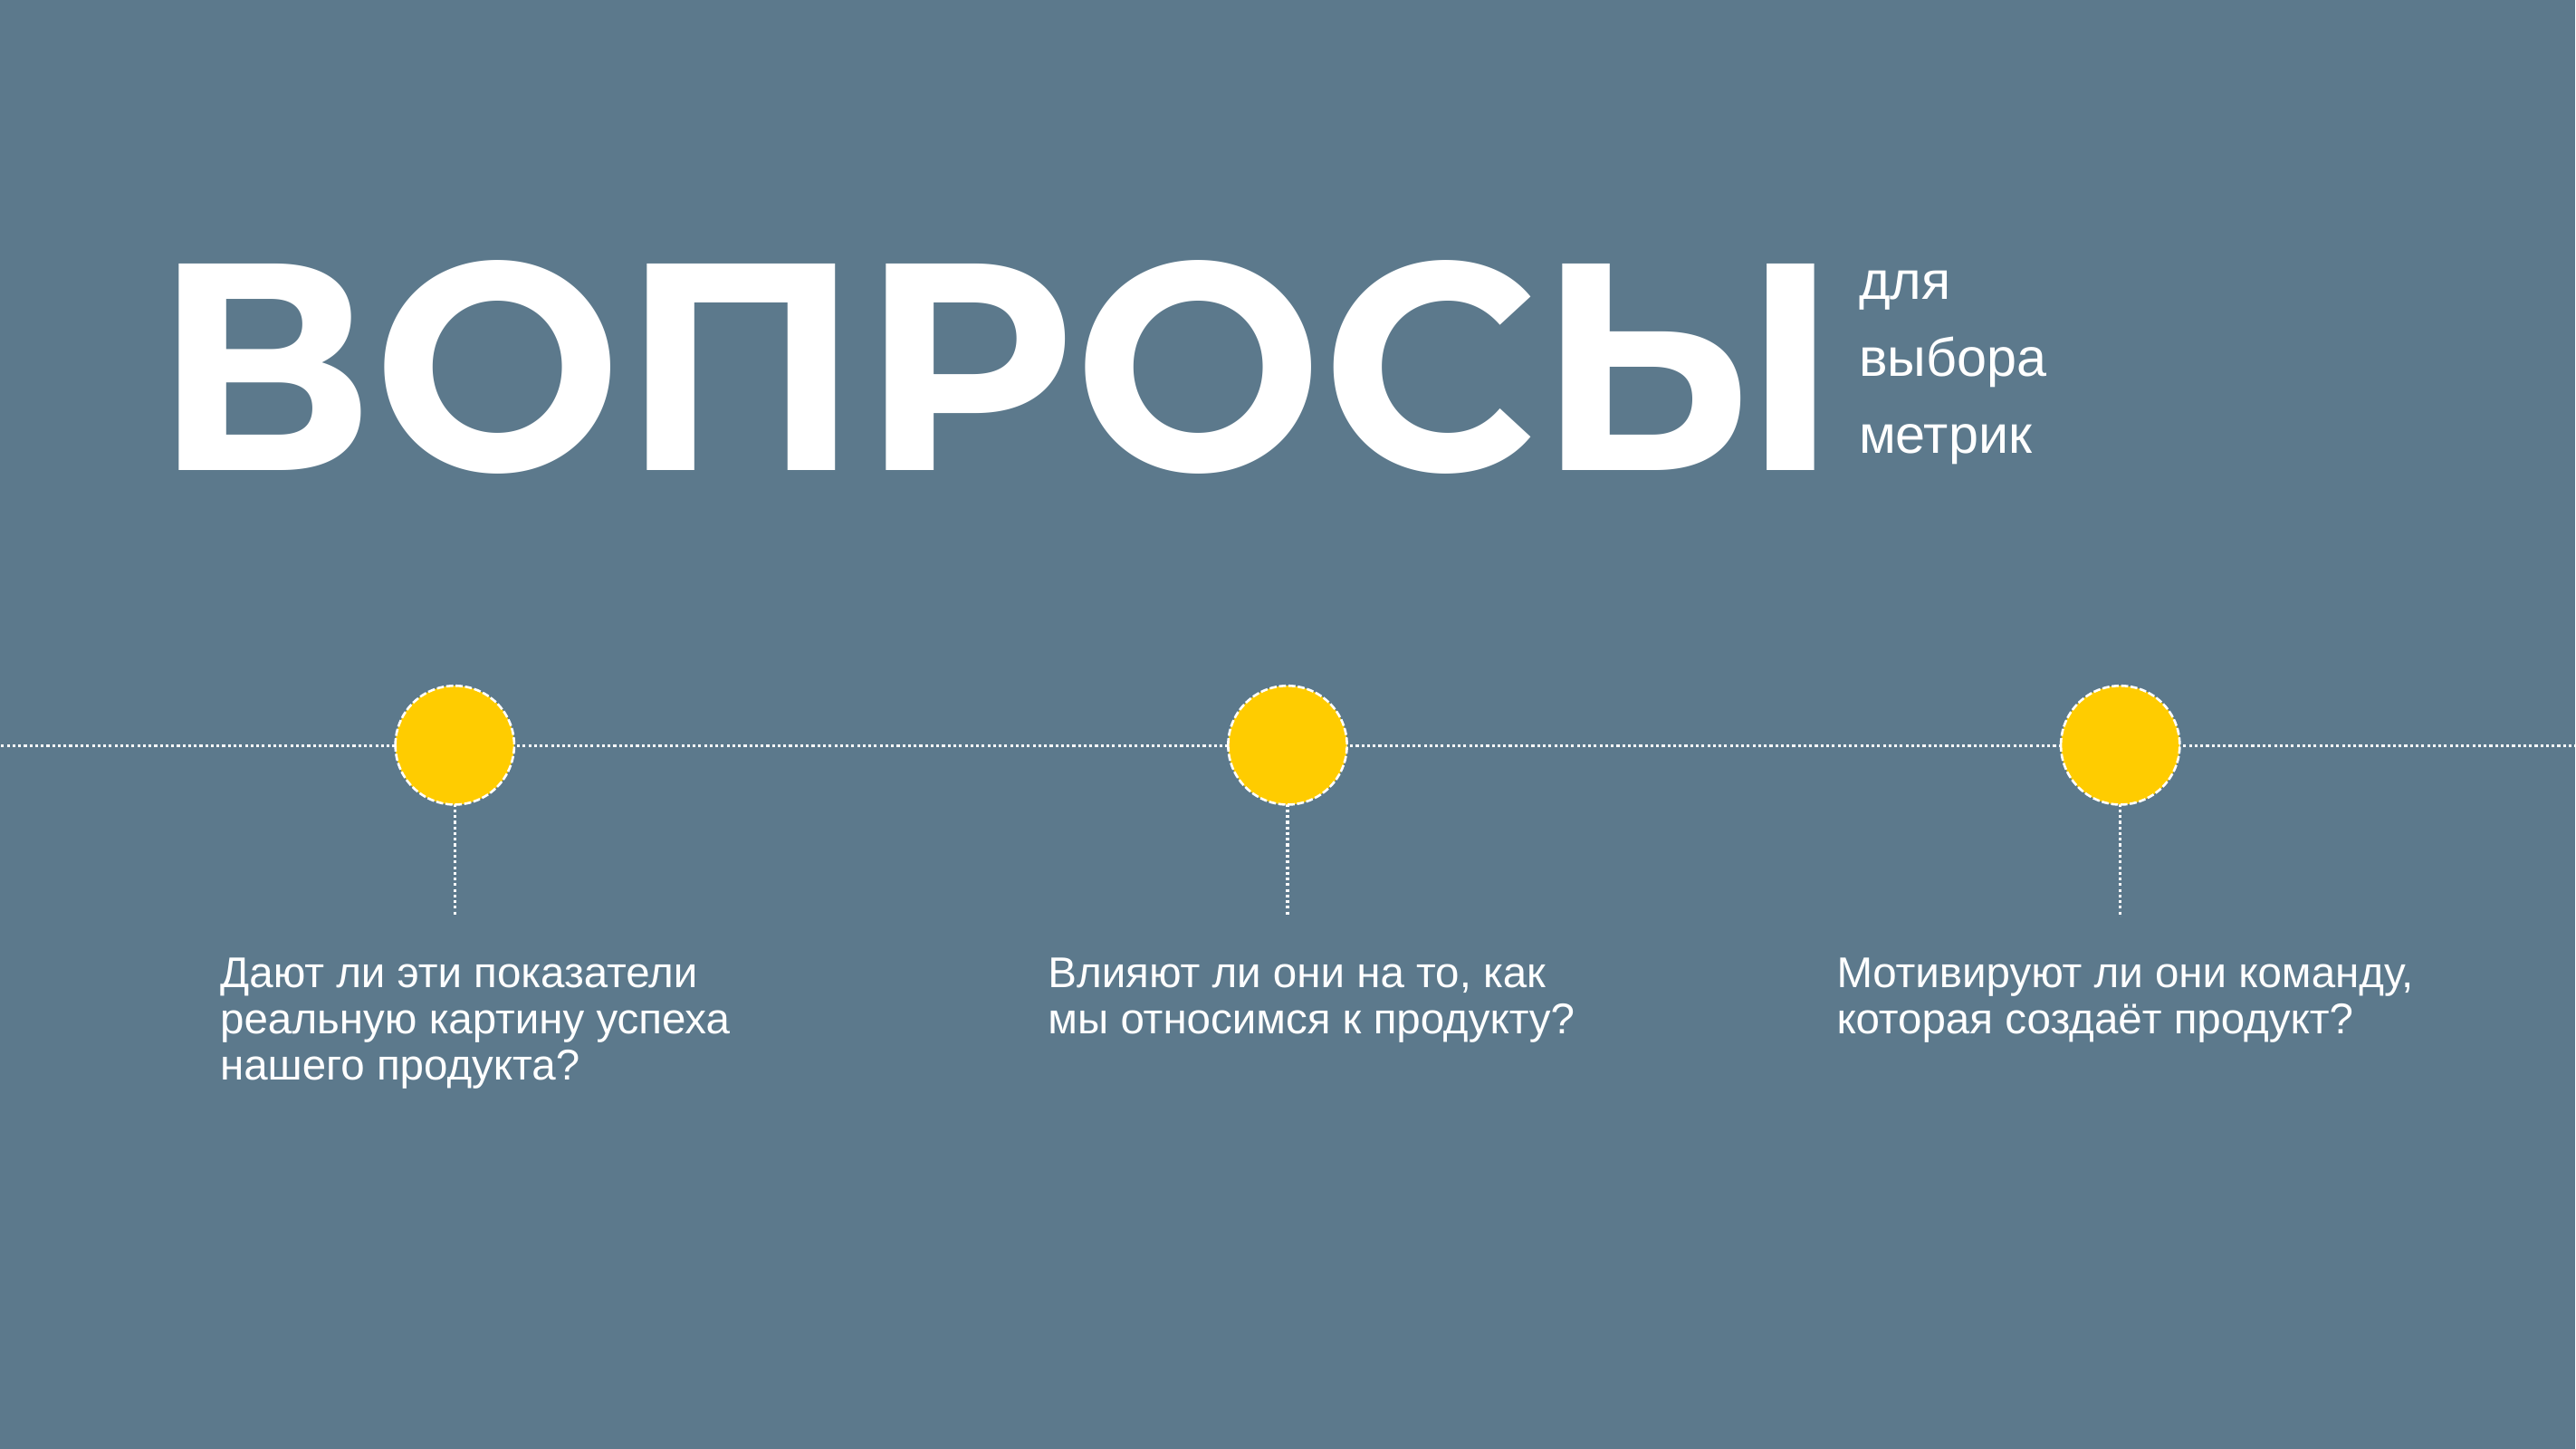

ВОПРОСЫ

для
выбора
метрик

Дают ли эти показатели реальную картину успеха нашего продукта?

Влияют ли они на то, как мы относимся к продукту?

Мотивируют ли они команду, которая создаёт продукт?